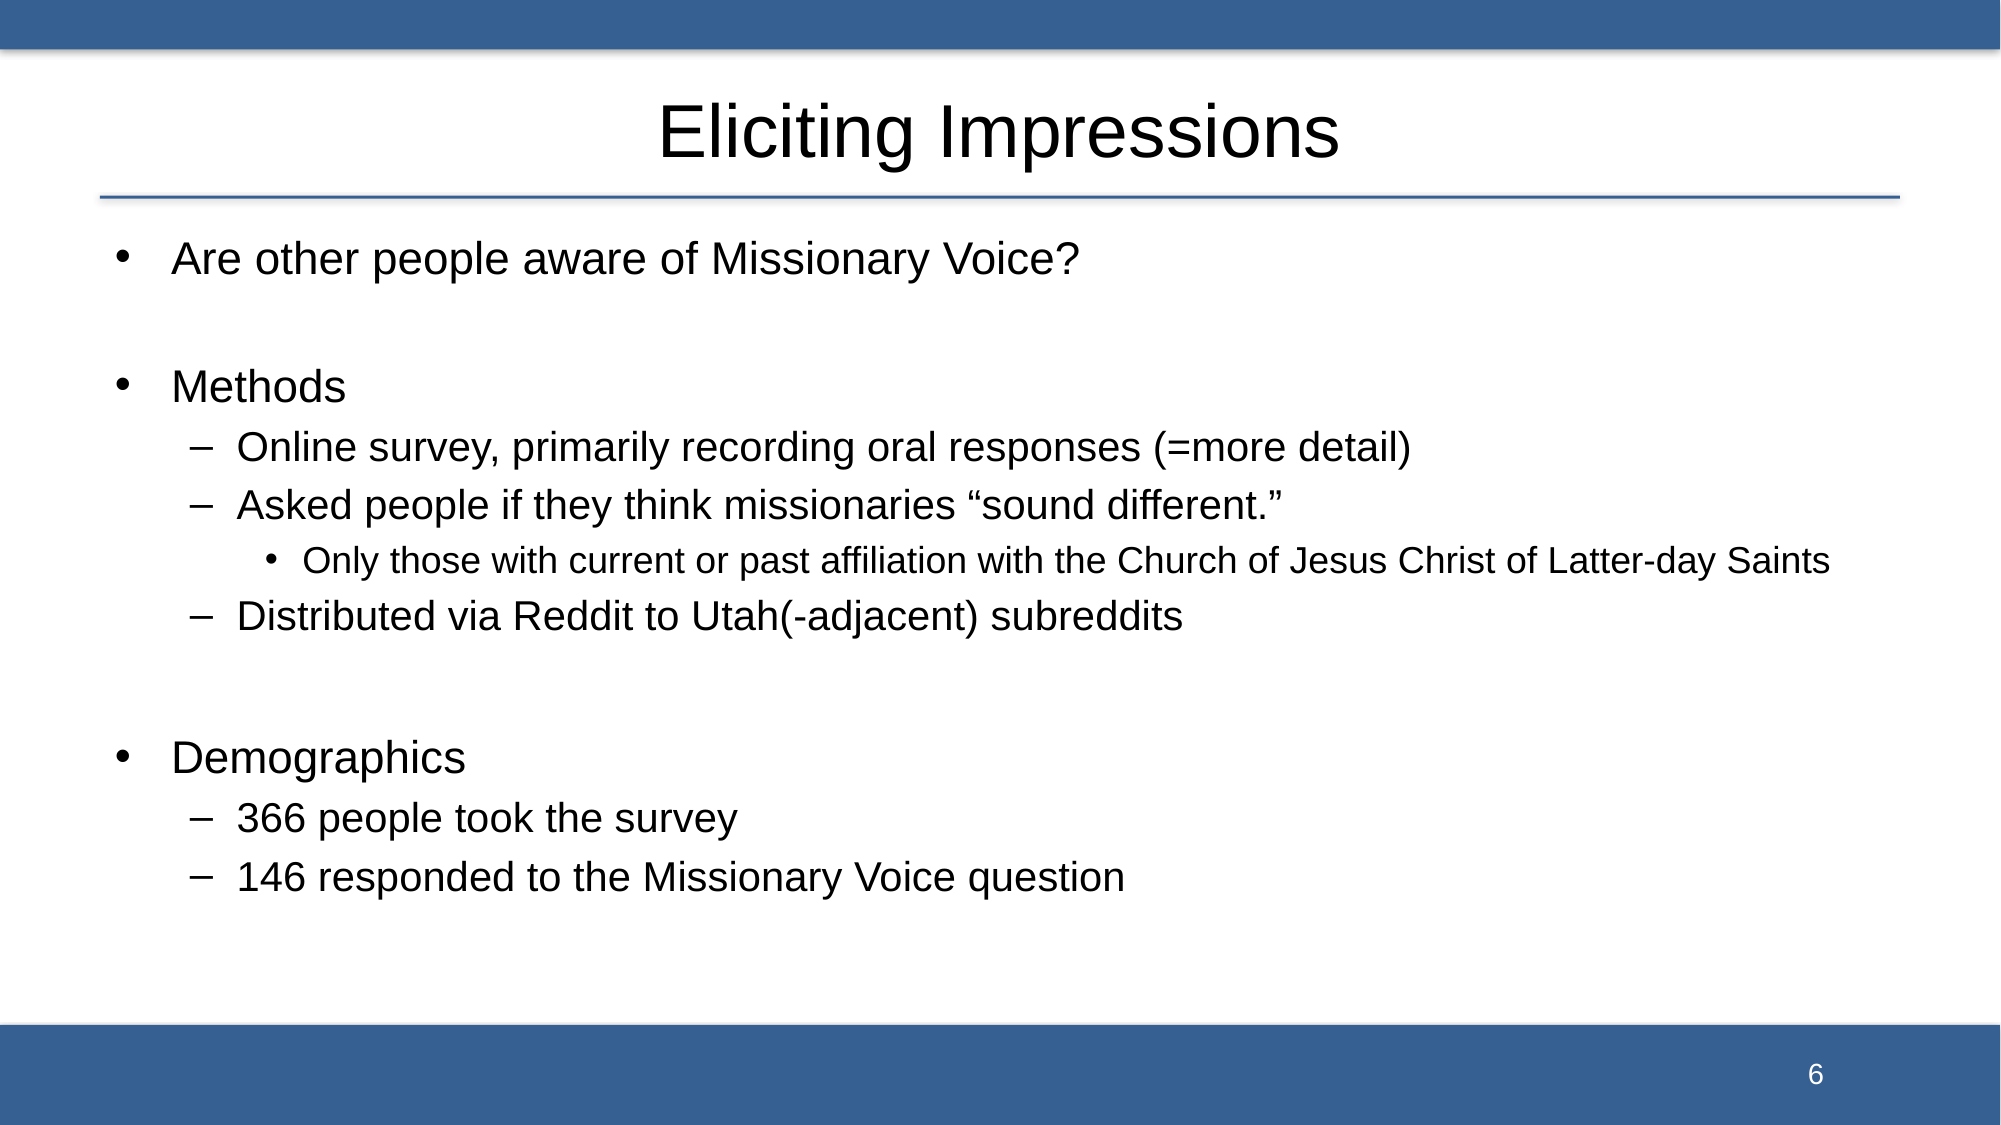

# Eliciting Impressions
Are other people aware of Missionary Voice?

Methods
Online survey, primarily recording oral responses (=more detail)
Asked people if they think missionaries “sound different.”
Only those with current or past affiliation with the Church of Jesus Christ of Latter-day Saints
Distributed via Reddit to Utah(-adjacent) subreddits

Demographics
366 people took the survey
146 responded to the Missionary Voice question

6